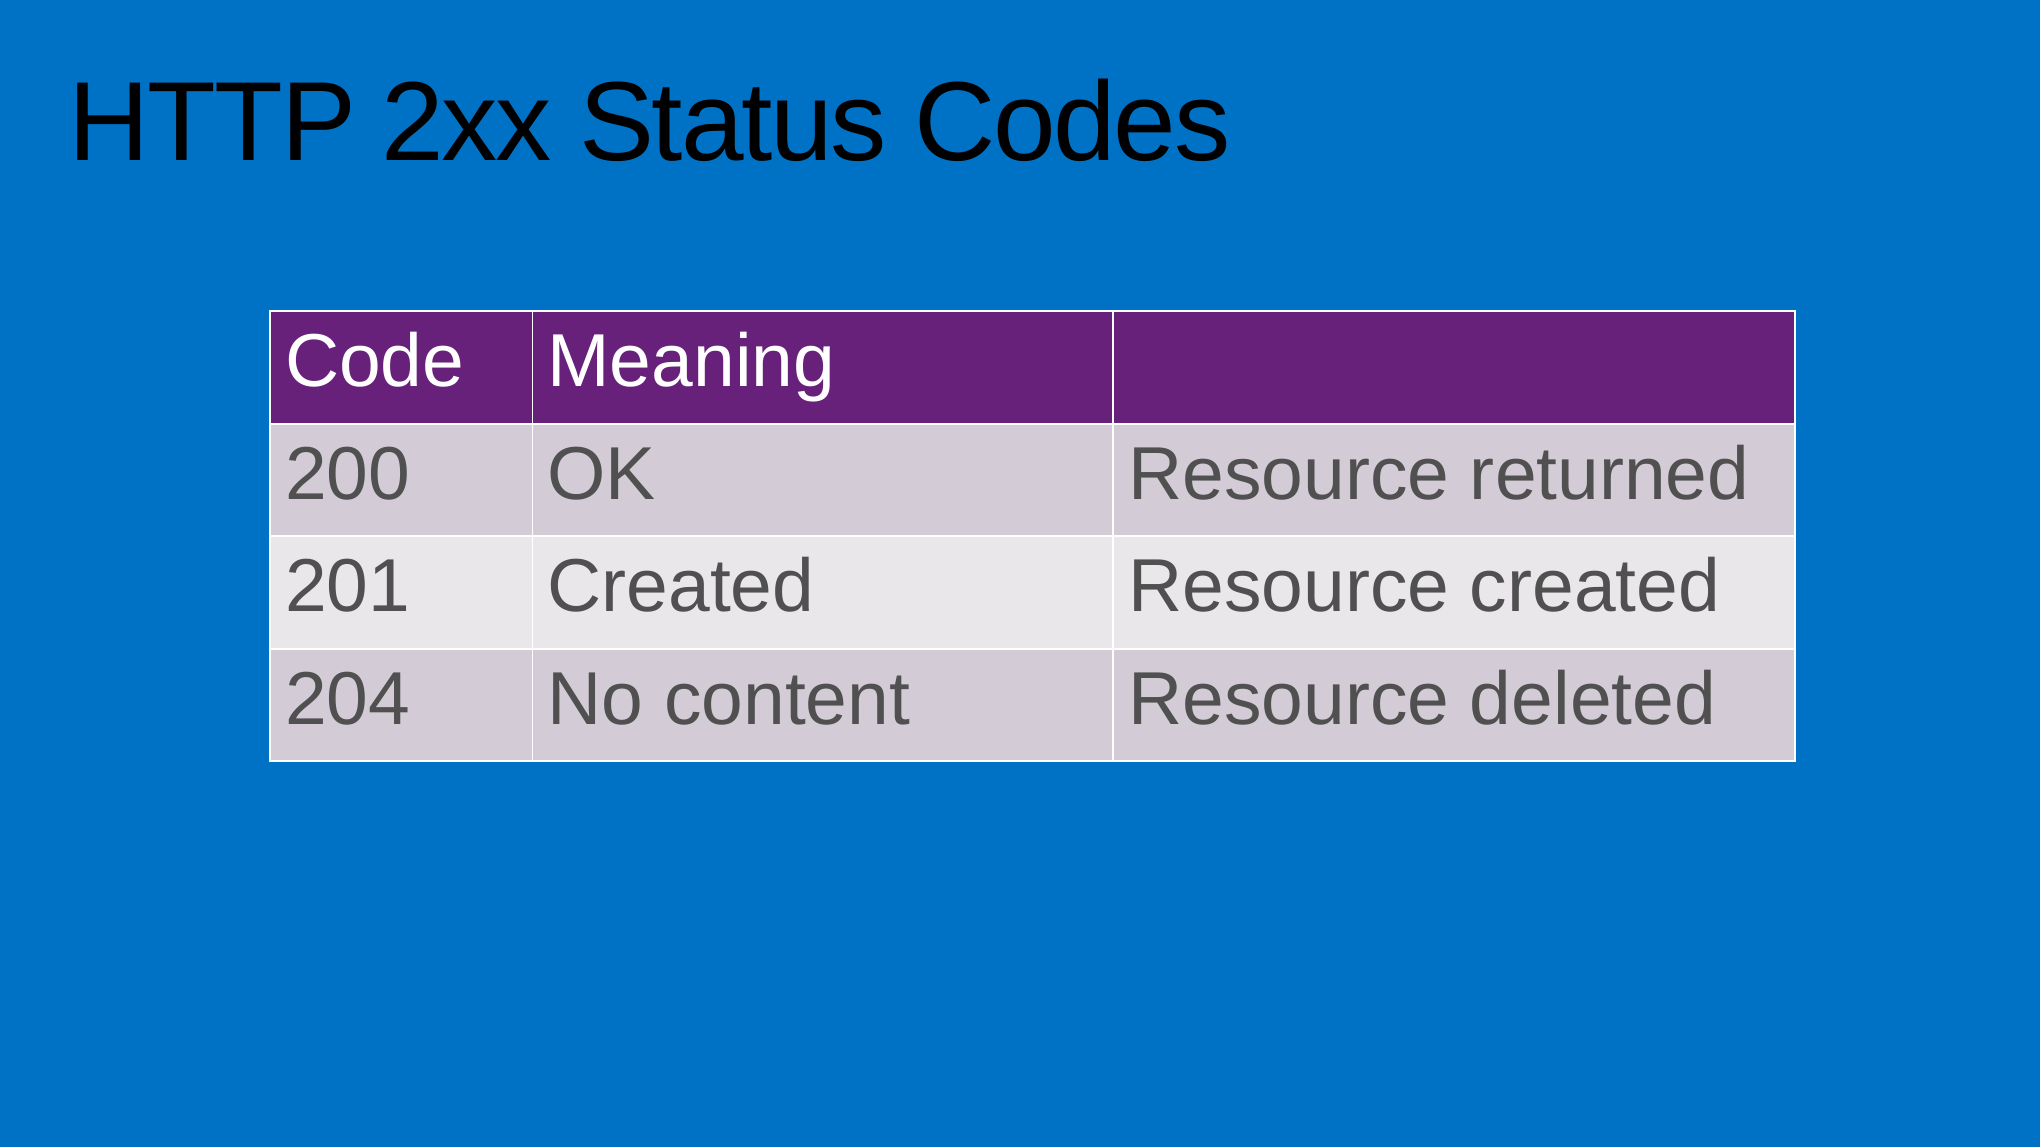

# HTTP 2xx Status Codes
| Code | Meaning |  |
| --- | --- | --- |
| 200 | OK | Resource returned |
| 201 | Created | Resource created |
| 204 | No content | Resource deleted |